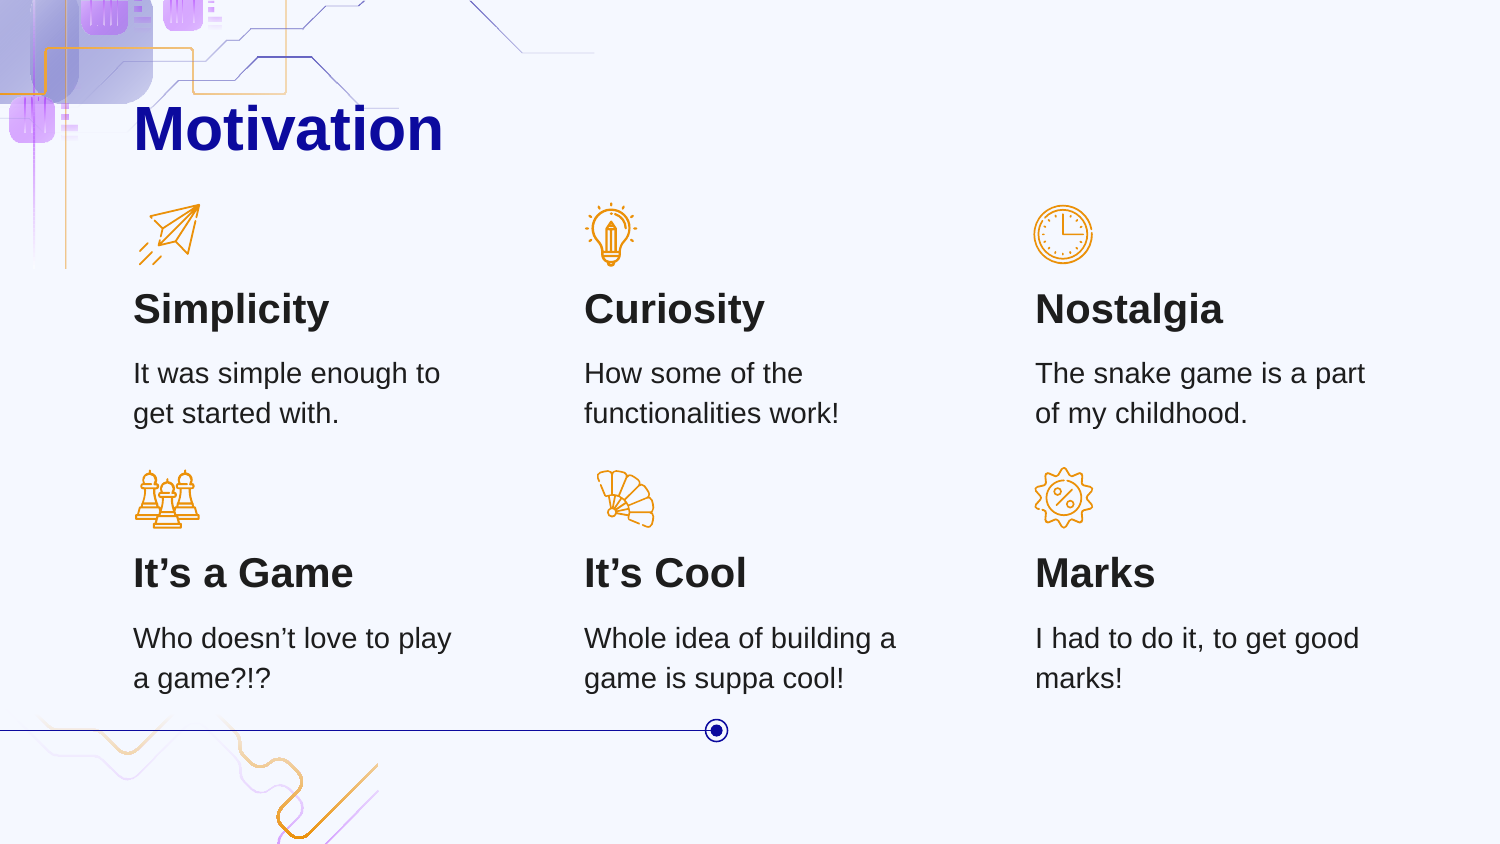

Motivation

Curiosity
How some of the functionalities work!

Simplicity
It was simple enough to get started with.

Nostalgia
The snake game is a part of my childhood.

Marks
I had to do it, to get good marks!

It’s a Game
Who doesn’t love to play a game?!?

It’s Cool
Whole idea of building a game is suppa cool!